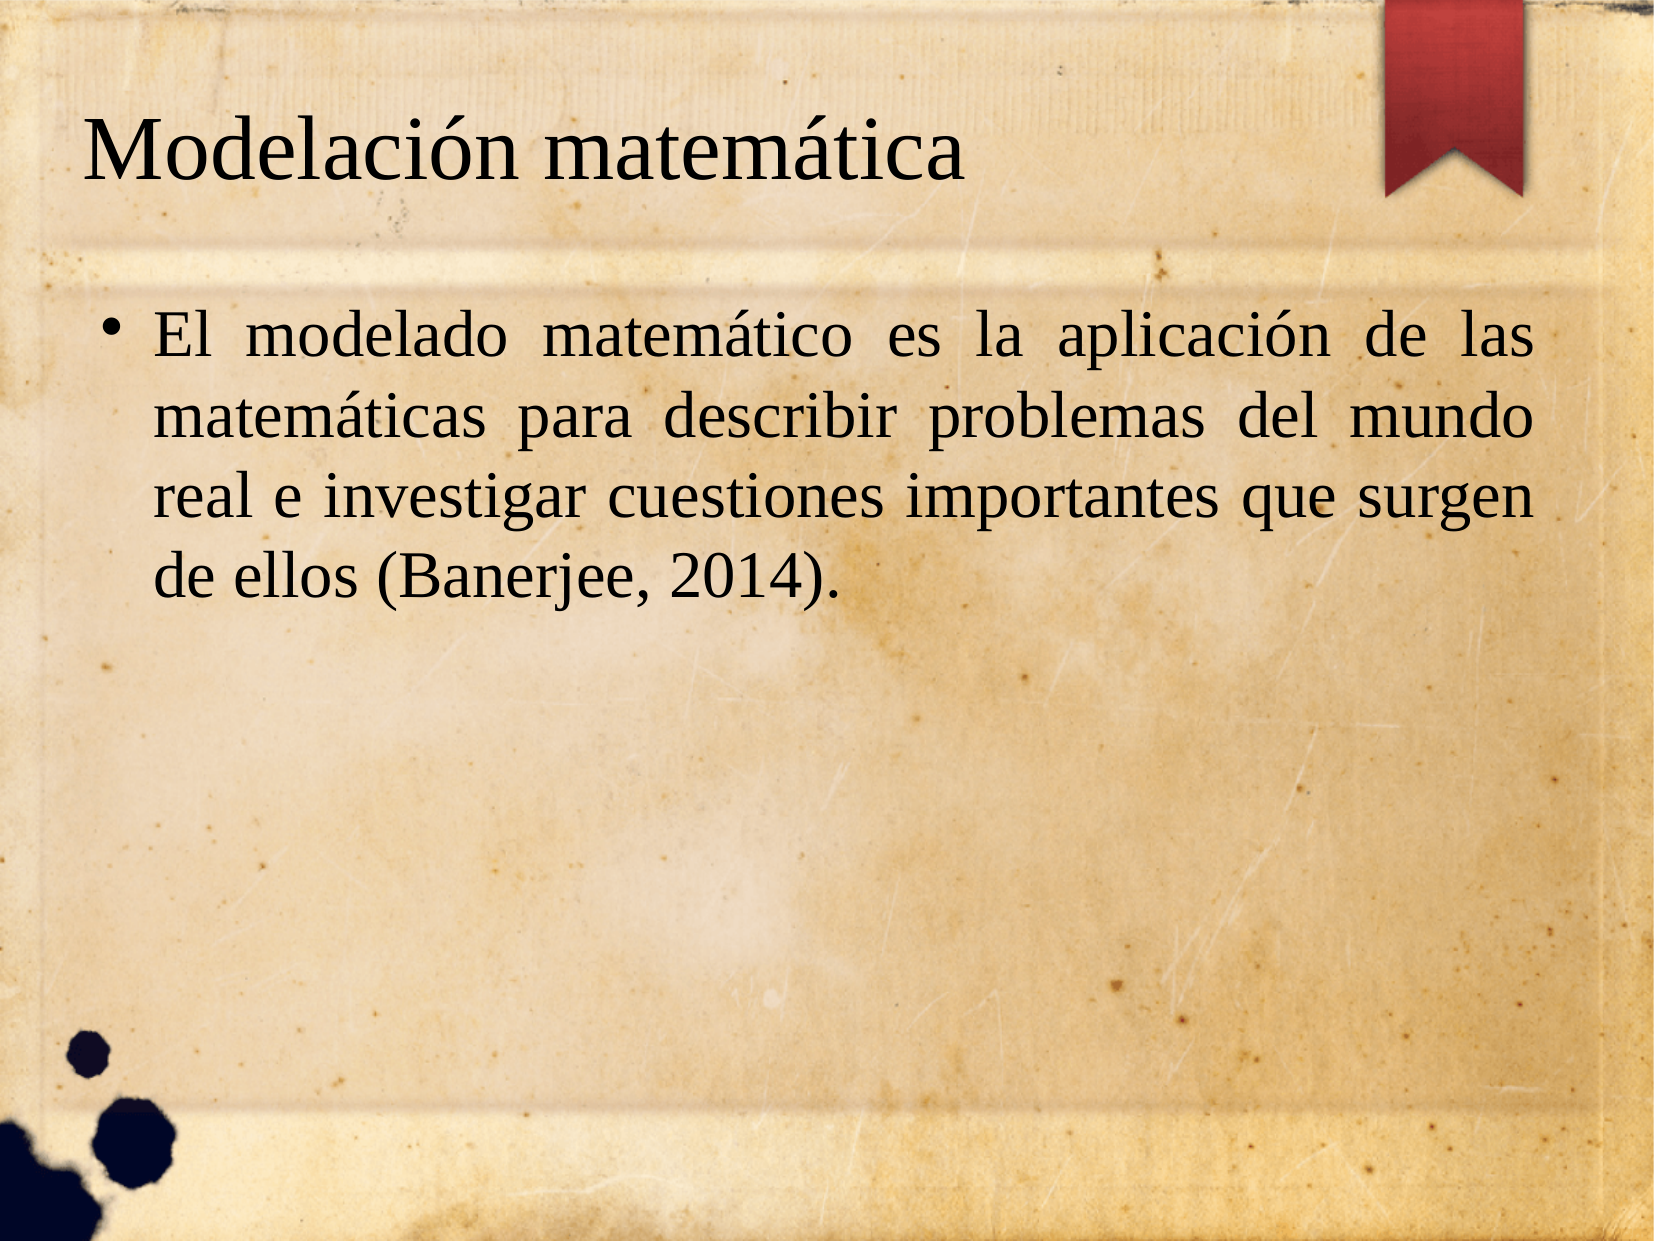

Modelación matemática
El modelado matemático es la aplicación de las matemáticas para describir problemas del mundo real e investigar cuestiones importantes que surgen de ellos (Banerjee, 2014).